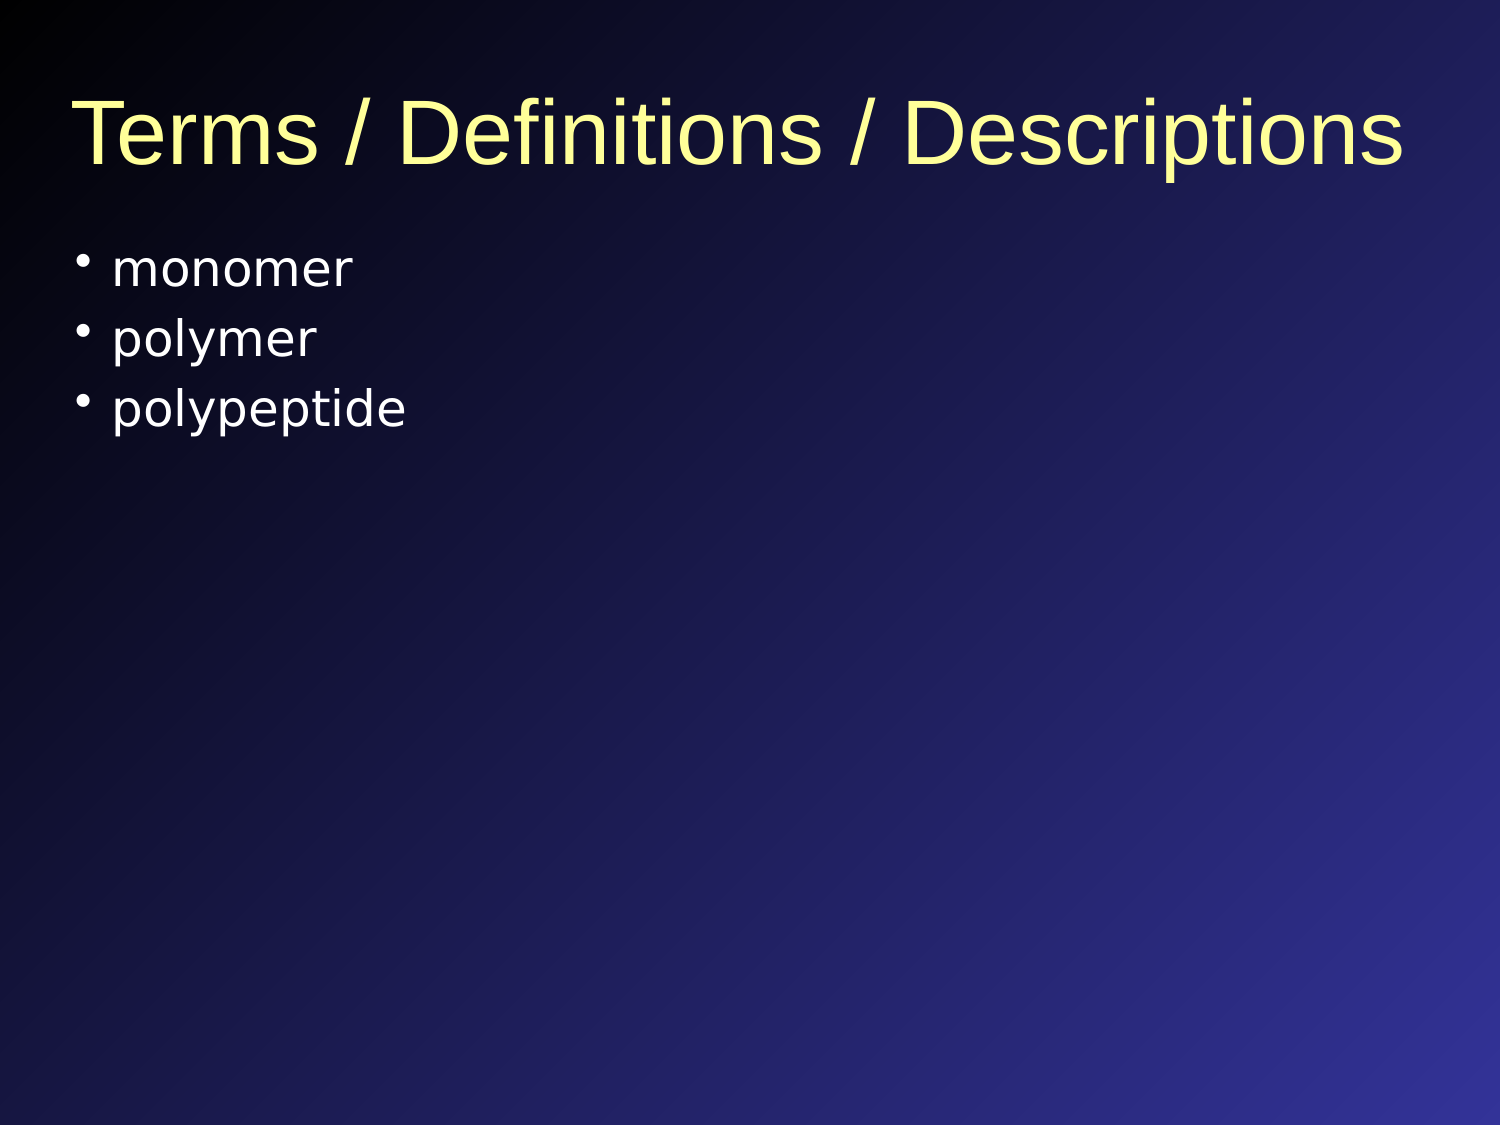

# Terms / Definitions / Descriptions
monomer
polymer
polypeptide